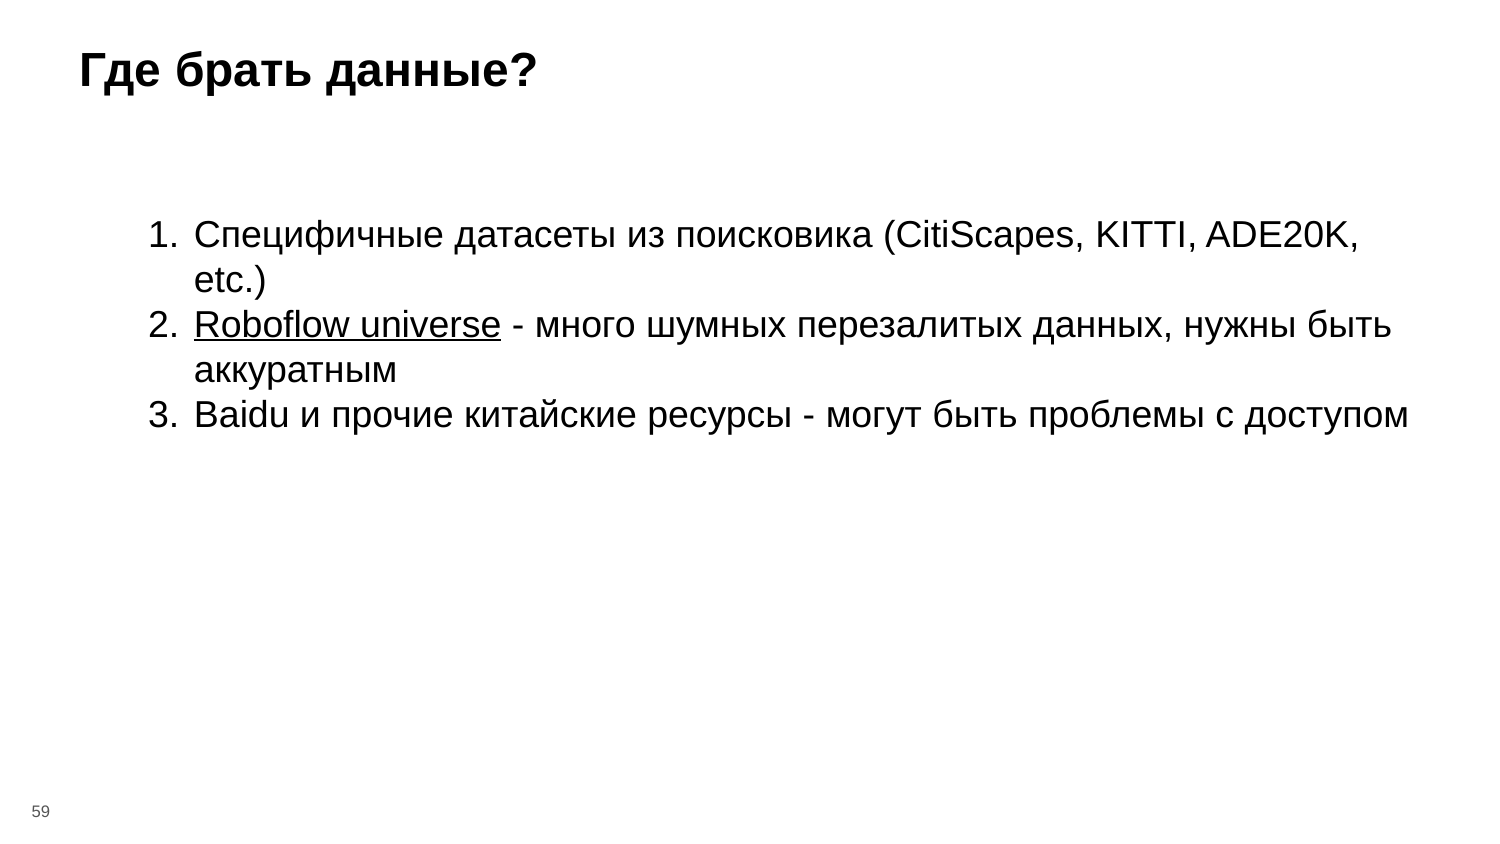

Где брать данные?
Специфичные датасеты из поисковика (CitiScapes, KITTI, ADE20K, etc.)
Roboflow universe - много шумных перезалитых данных, нужны быть аккуратным
Baidu и прочие китайские ресурсы - могут быть проблемы с доступом
59